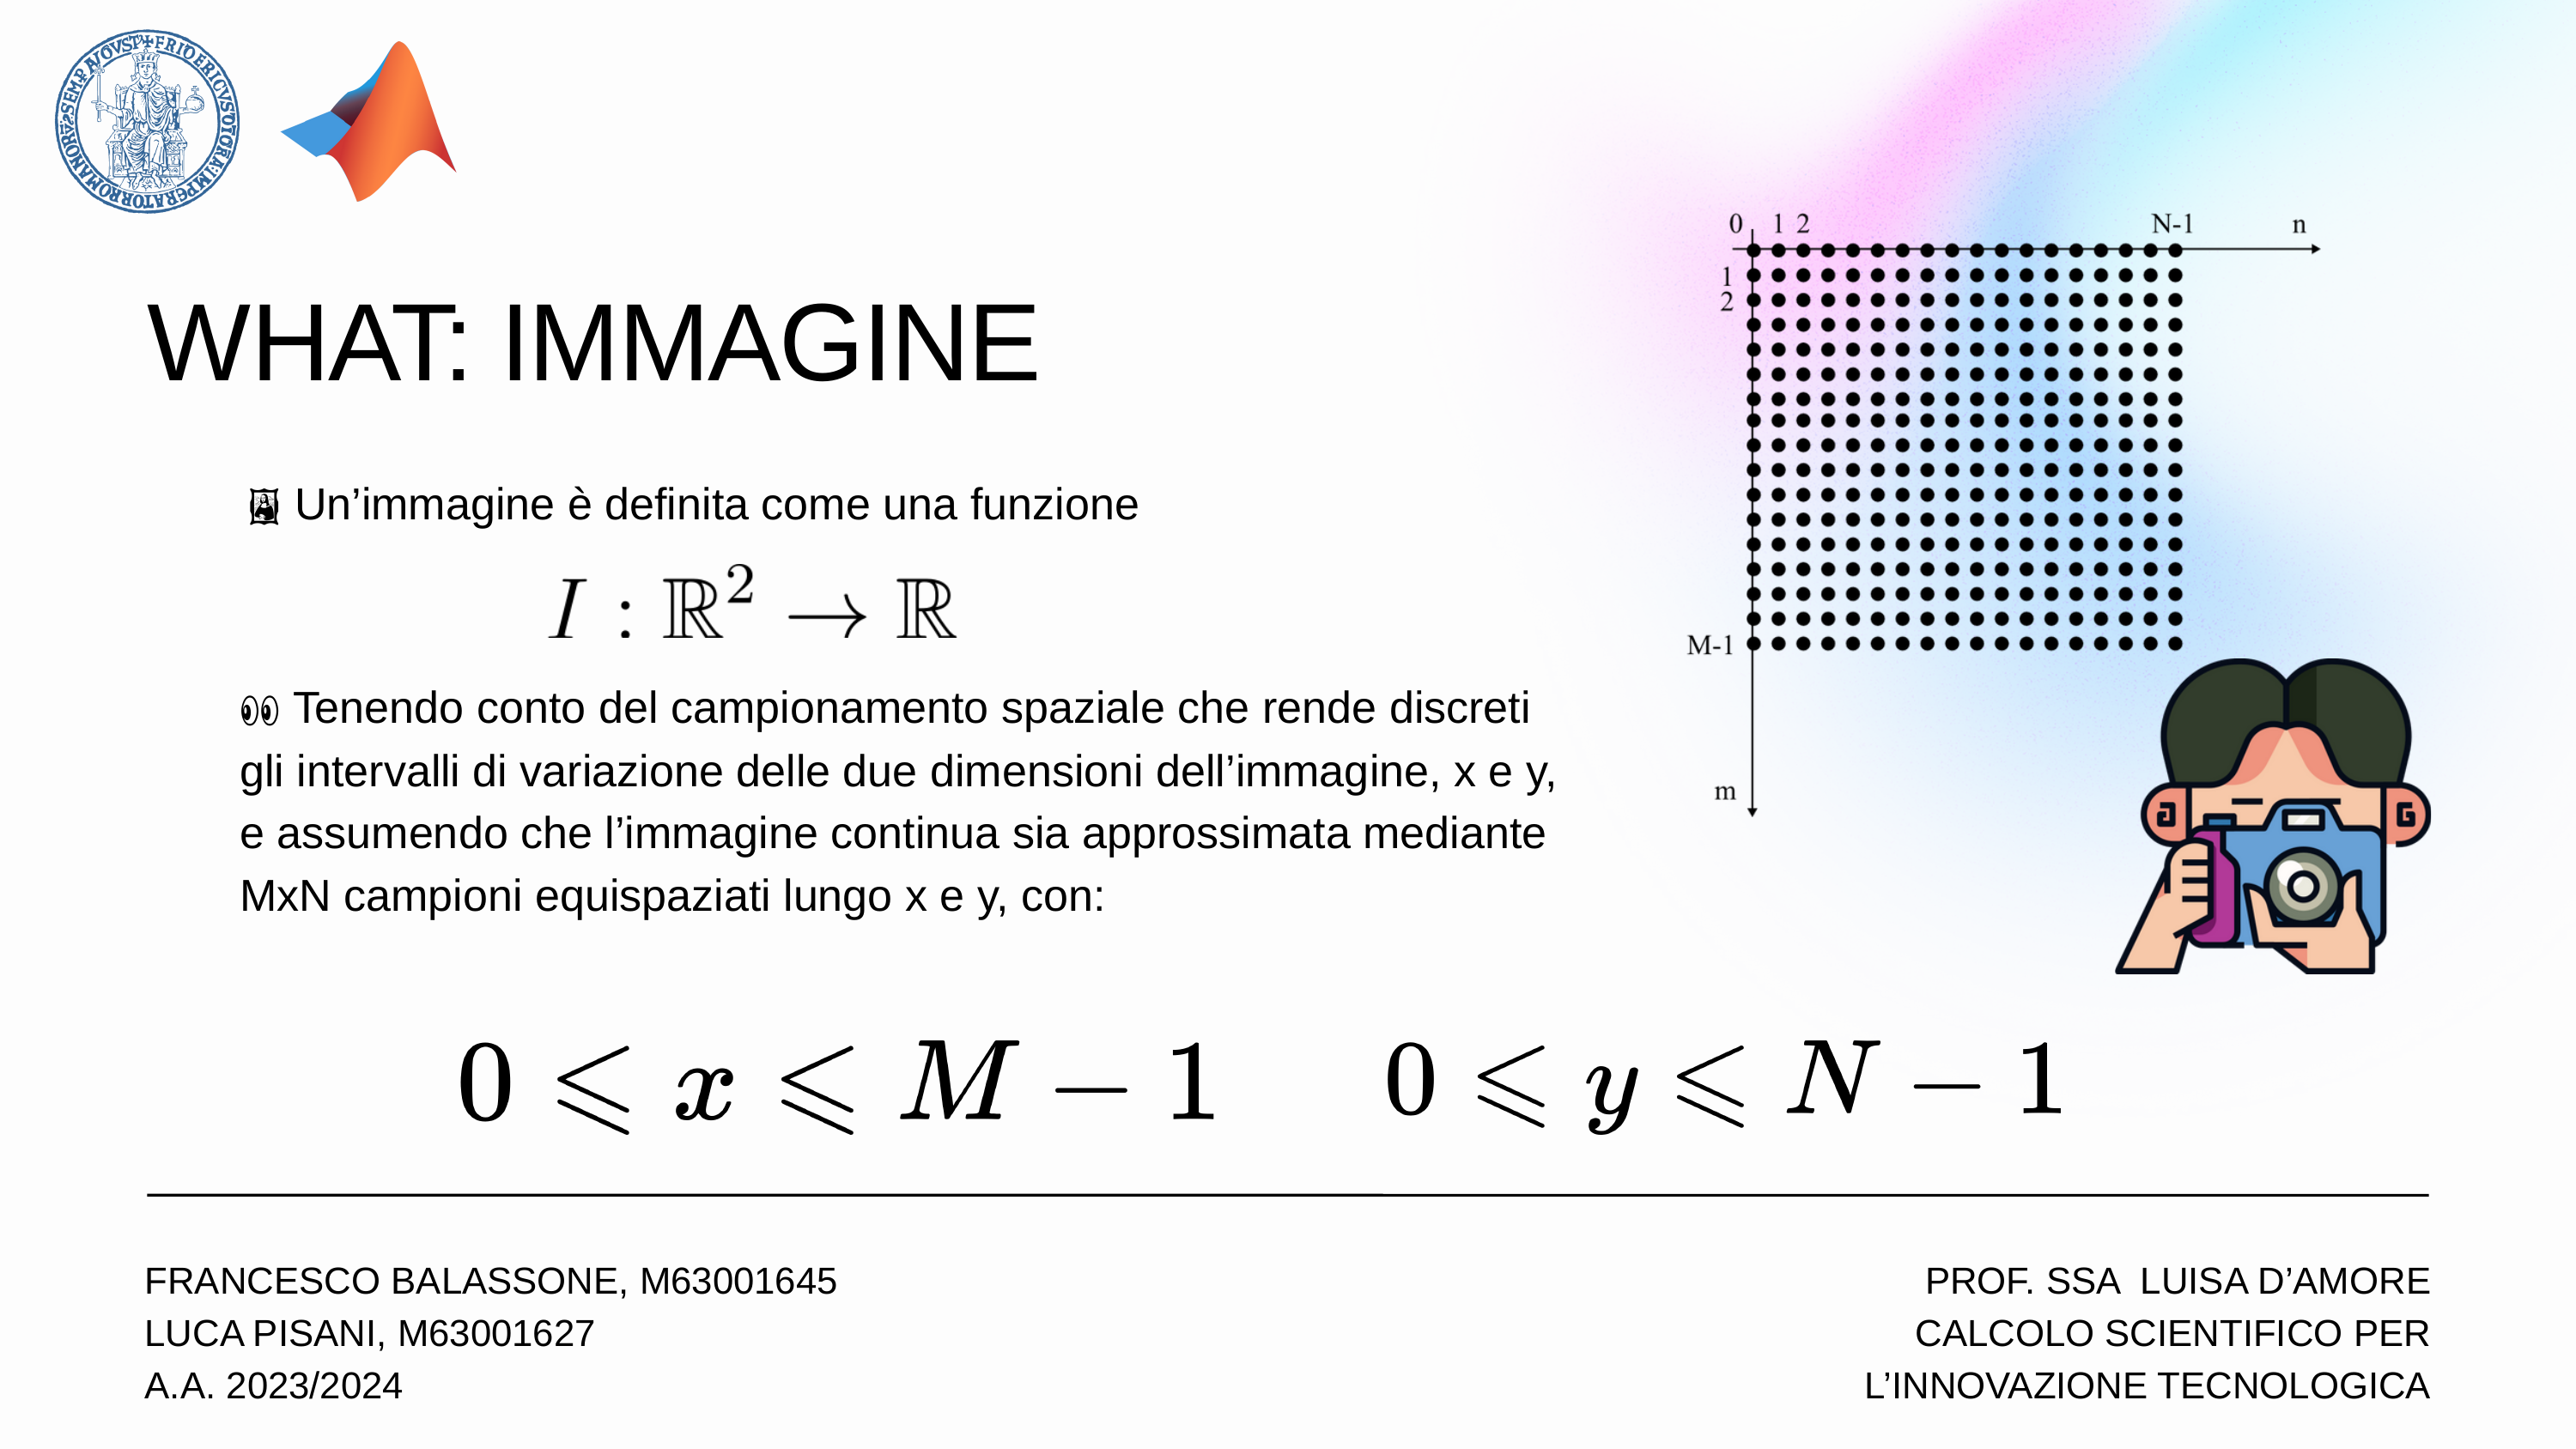

WHAT: IMMAGINE
🖼️ Un’immagine è definita come una funzione

👀 Tenendo conto del campionamento spaziale che rende discreti gli intervalli di variazione delle due dimensioni dell’immagine, x e y, e assumendo che l’immagine continua sia approssimata mediante MxN campioni equispaziati lungo x e y, con:

FRANCESCO BALASSONE, M63001645
LUCA PISANI, M63001627
A.A. 2023/2024
PROF. SSA  LUISA D’AMORE
CALCOLO SCIENTIFICO PER L’INNOVAZIONE TECNOLOGICA